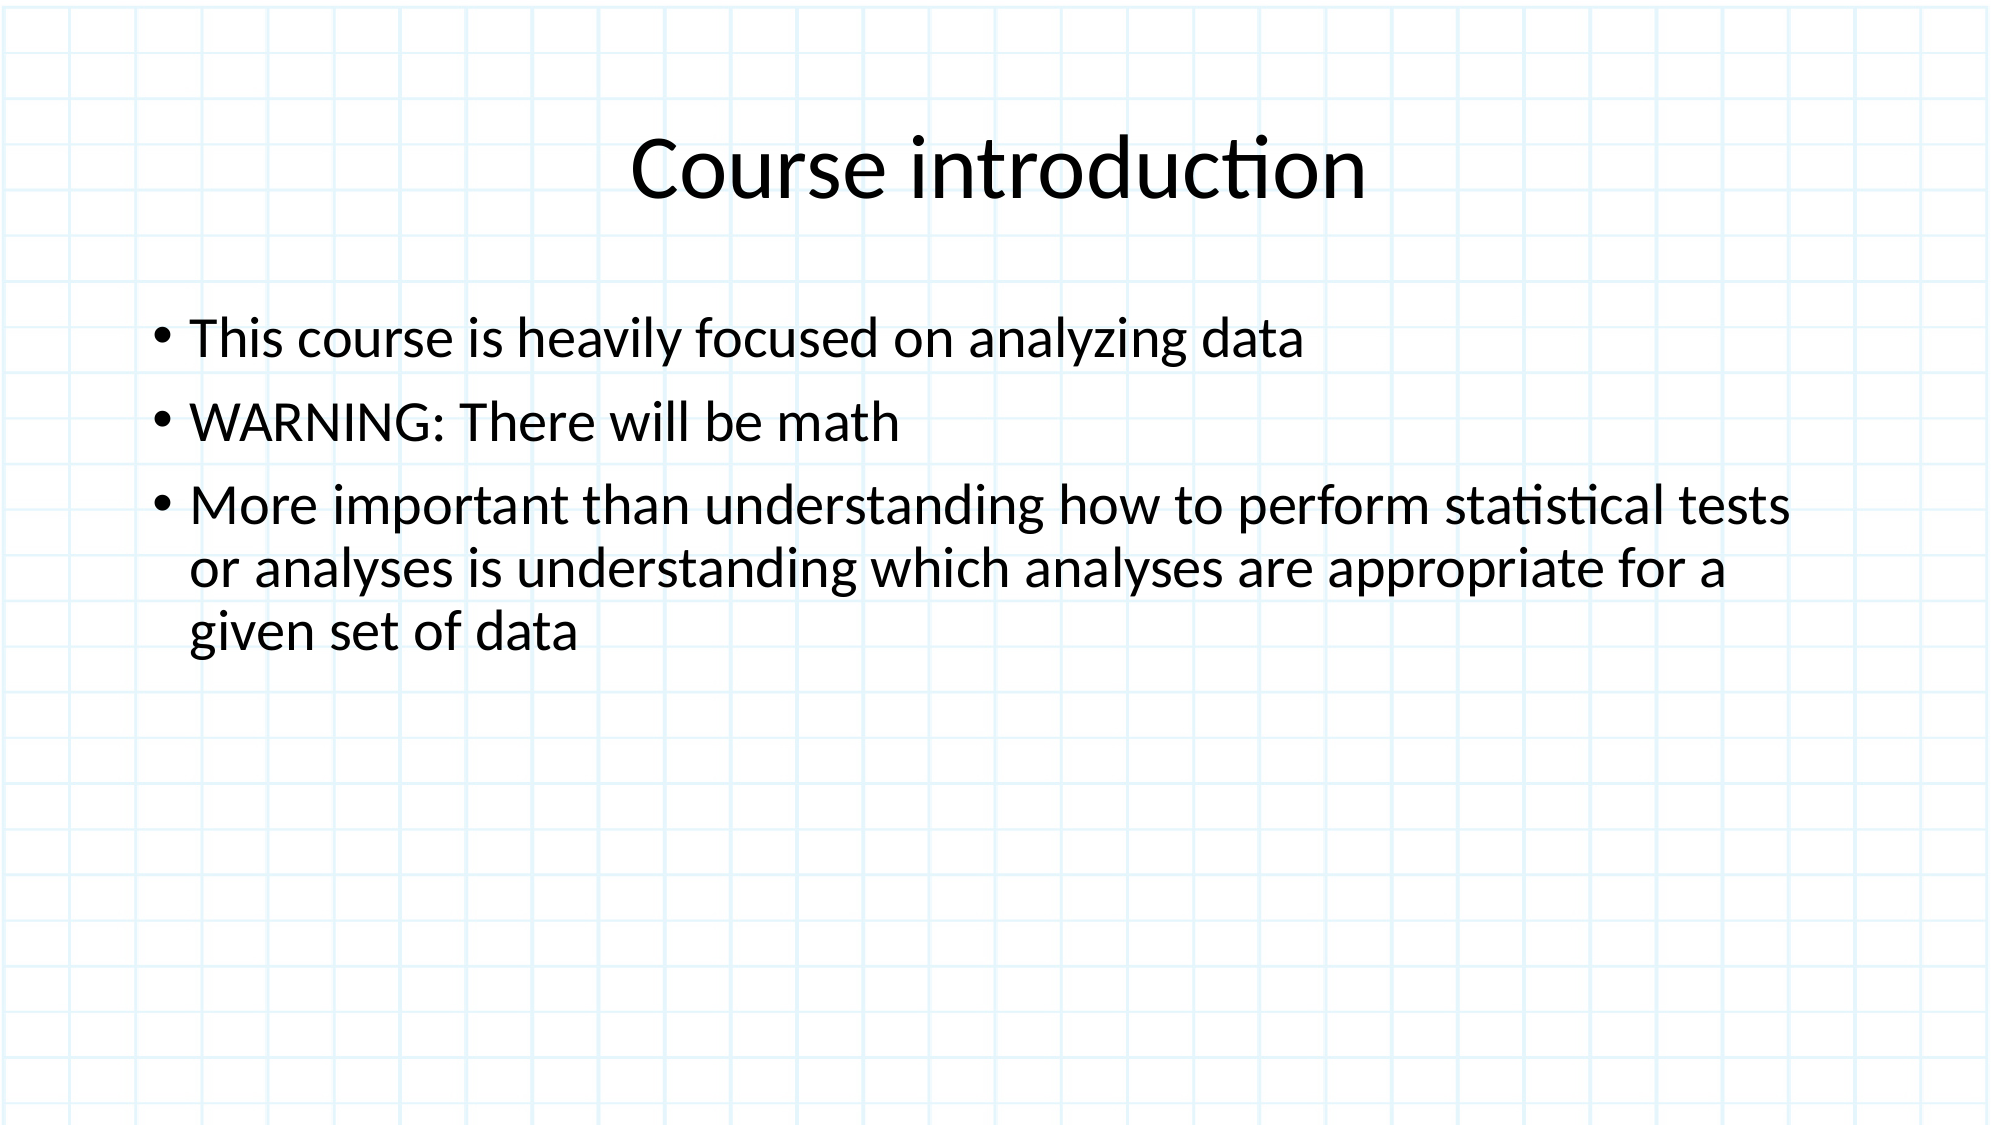

# Course introduction
This course is heavily focused on analyzing data
WARNING: There will be math
More important than understanding how to perform statistical tests or analyses is understanding which analyses are appropriate for a given set of data